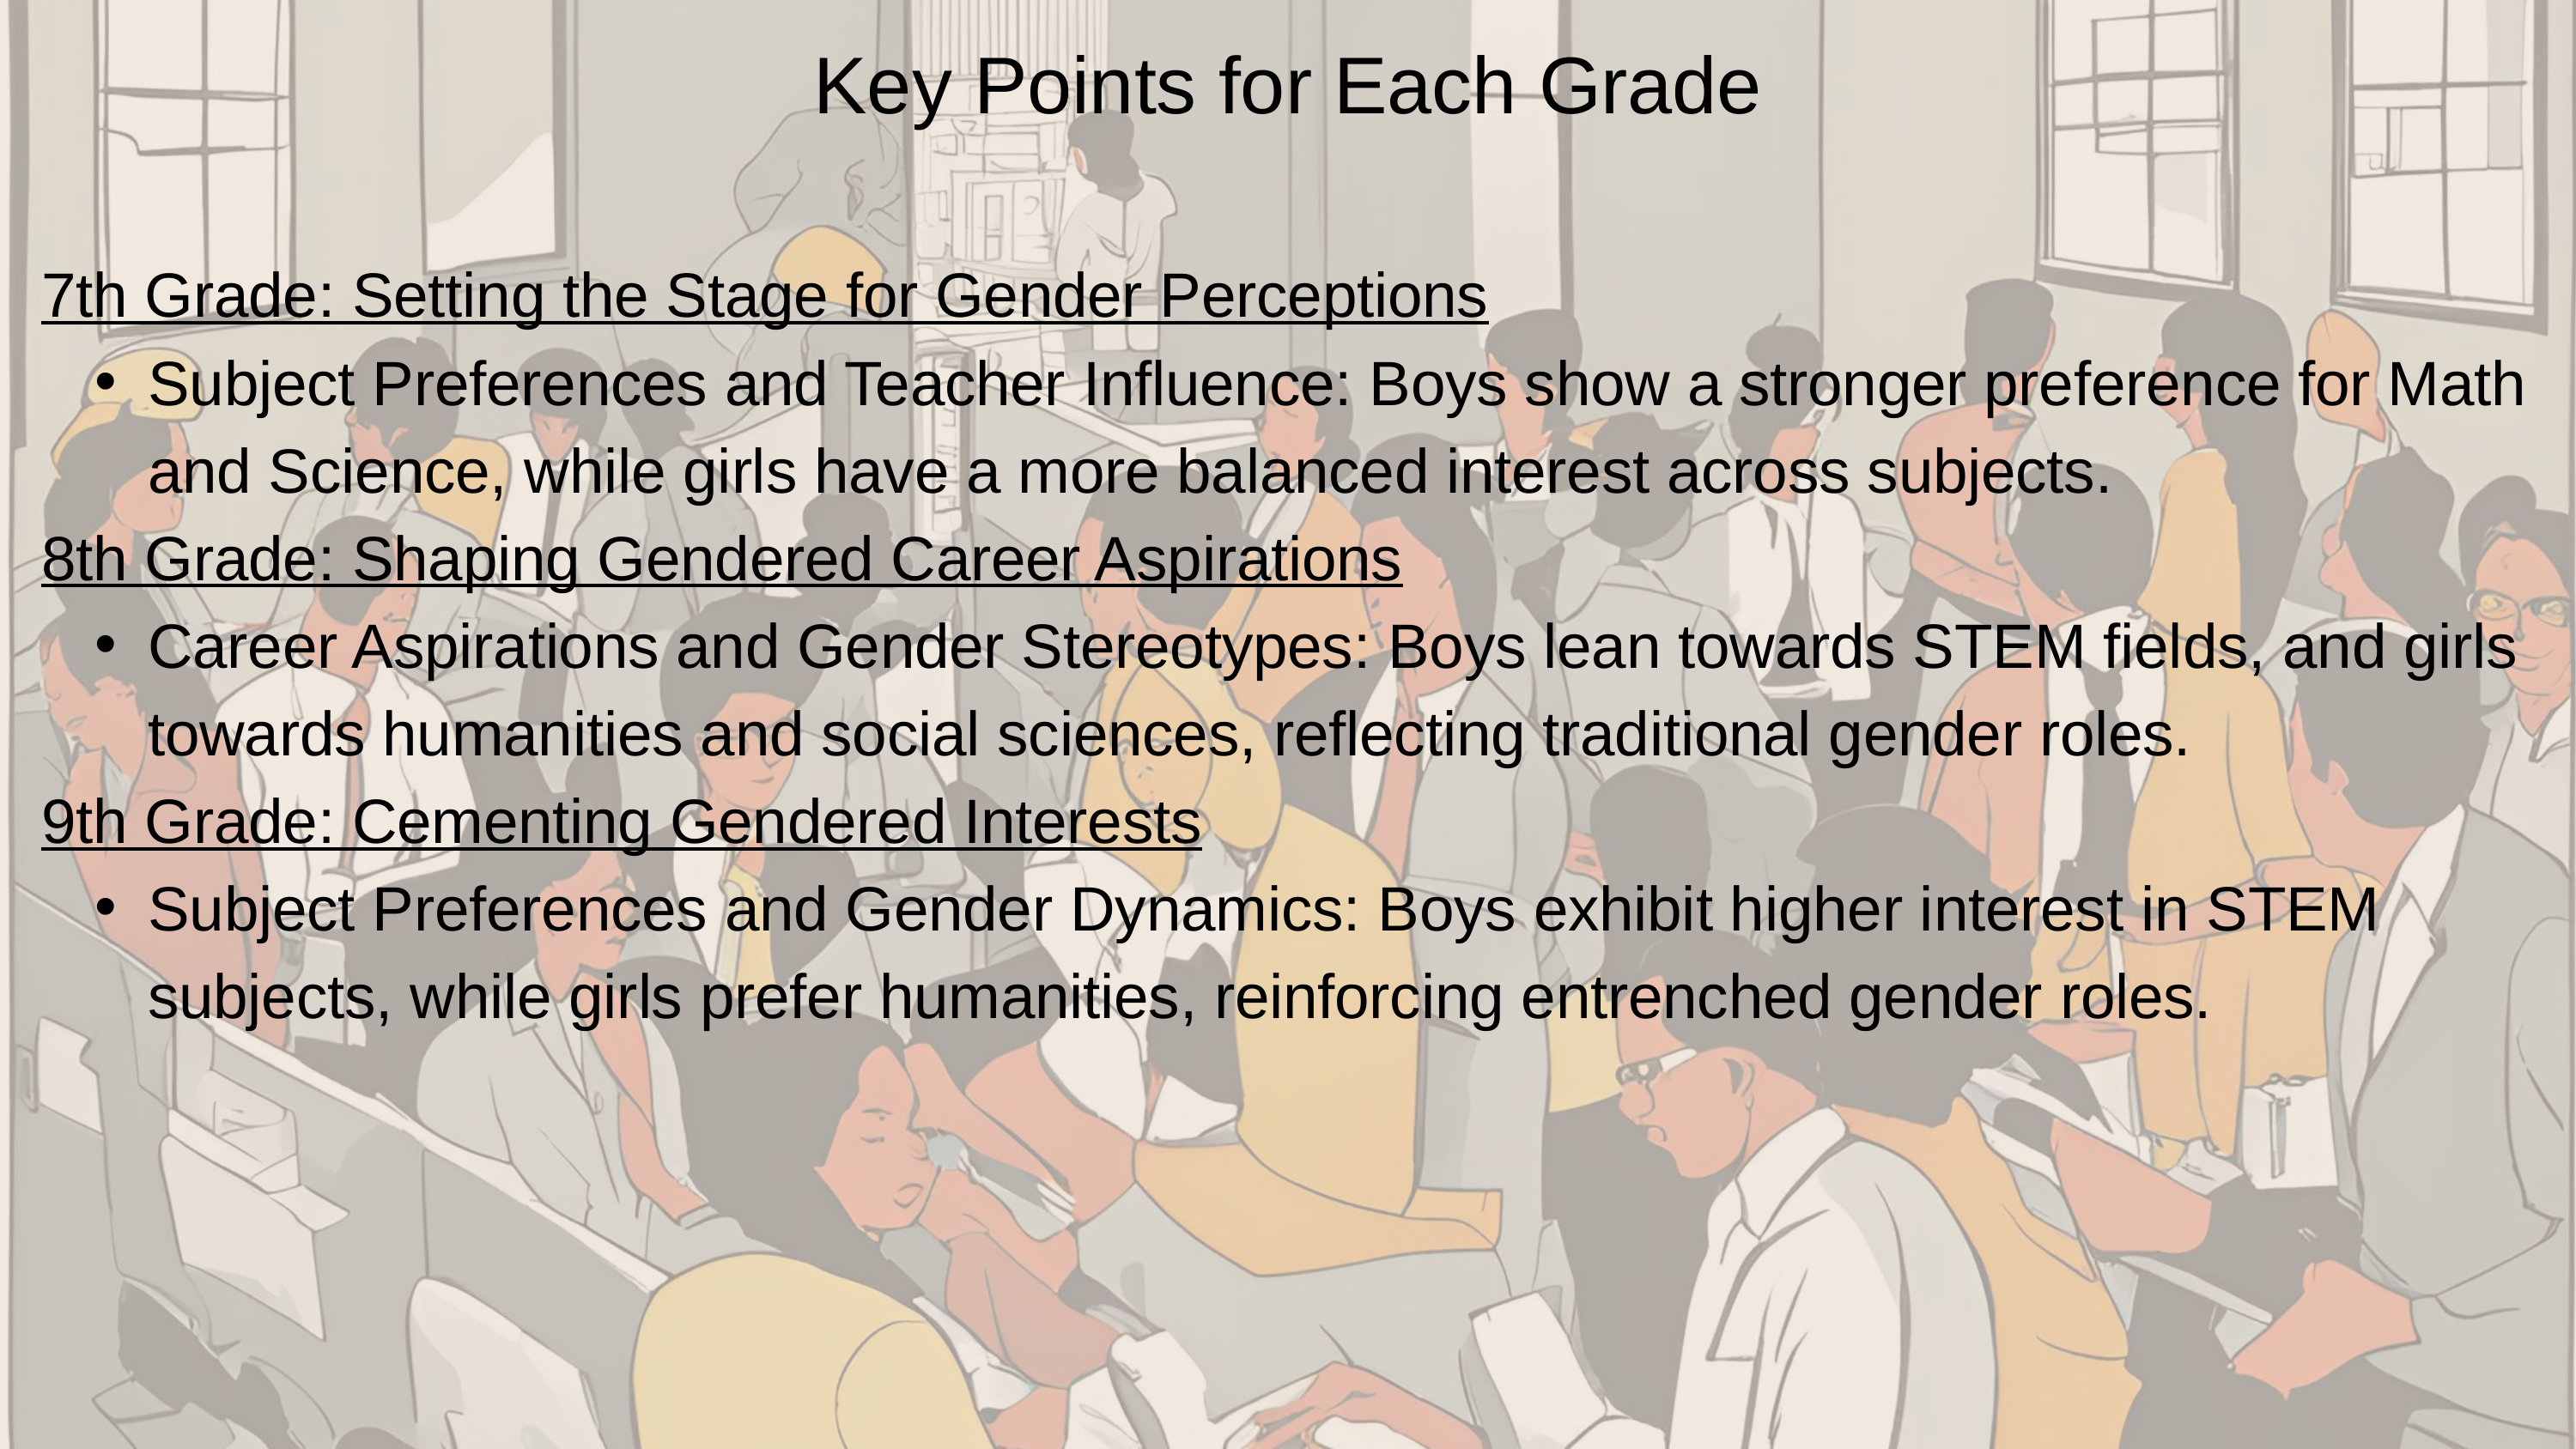

Key Points for Each Grade

7th Grade: Setting the Stage for Gender Perceptions
Subject Preferences and Teacher Influence: Boys show a stronger preference for Math and Science, while girls have a more balanced interest across subjects.
8th Grade: Shaping Gendered Career Aspirations
Career Aspirations and Gender Stereotypes: Boys lean towards STEM fields, and girls towards humanities and social sciences, reflecting traditional gender roles.
9th Grade: Cementing Gendered Interests
Subject Preferences and Gender Dynamics: Boys exhibit higher interest in STEM subjects, while girls prefer humanities, reinforcing entrenched gender roles.